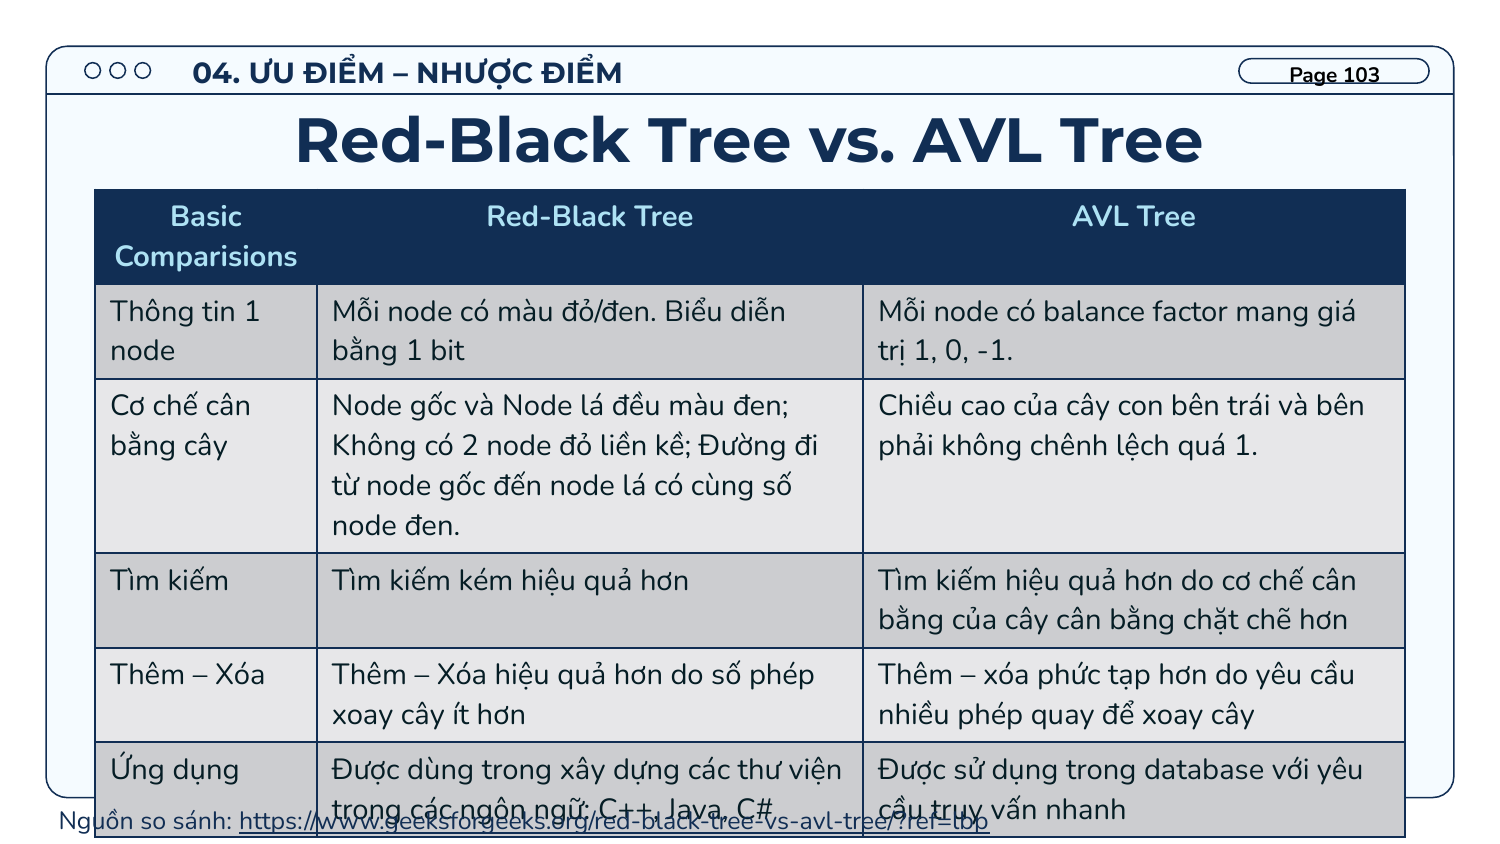

04. ƯU ĐIỂM – NHƯỢC ĐIỂM
Page 103
# Red-Black Tree vs. AVL Tree
| Basic Comparisions | Red-Black Tree | AVL Tree |
| --- | --- | --- |
| Thông tin 1 node | Mỗi node có màu đỏ/đen. Biểu diễn bằng 1 bit | Mỗi node có balance factor mang giá trị 1, 0, -1. |
| Cơ chế cân bằng cây | Node gốc và Node lá đều màu đen; Không có 2 node đỏ liền kề; Đường đi từ node gốc đến node lá có cùng số node đen. | Chiều cao của cây con bên trái và bên phải không chênh lệch quá 1. |
| Tìm kiếm | Tìm kiếm kém hiệu quả hơn | Tìm kiếm hiệu quả hơn do cơ chế cân bằng của cây cân bằng chặt chẽ hơn |
| Thêm – Xóa | Thêm – Xóa hiệu quả hơn do số phép xoay cây ít hơn | Thêm – xóa phức tạp hơn do yêu cầu nhiều phép quay để xoay cây |
| Ứng dụng | Được dùng trong xây dựng các thư viện trong các ngôn ngữ: C++, Java, C# | Được sử dụng trong database với yêu cầu truy vấn nhanh |
Nguồn so sánh: https://www.geeksforgeeks.org/red-black-tree-vs-avl-tree/?ref=lbp